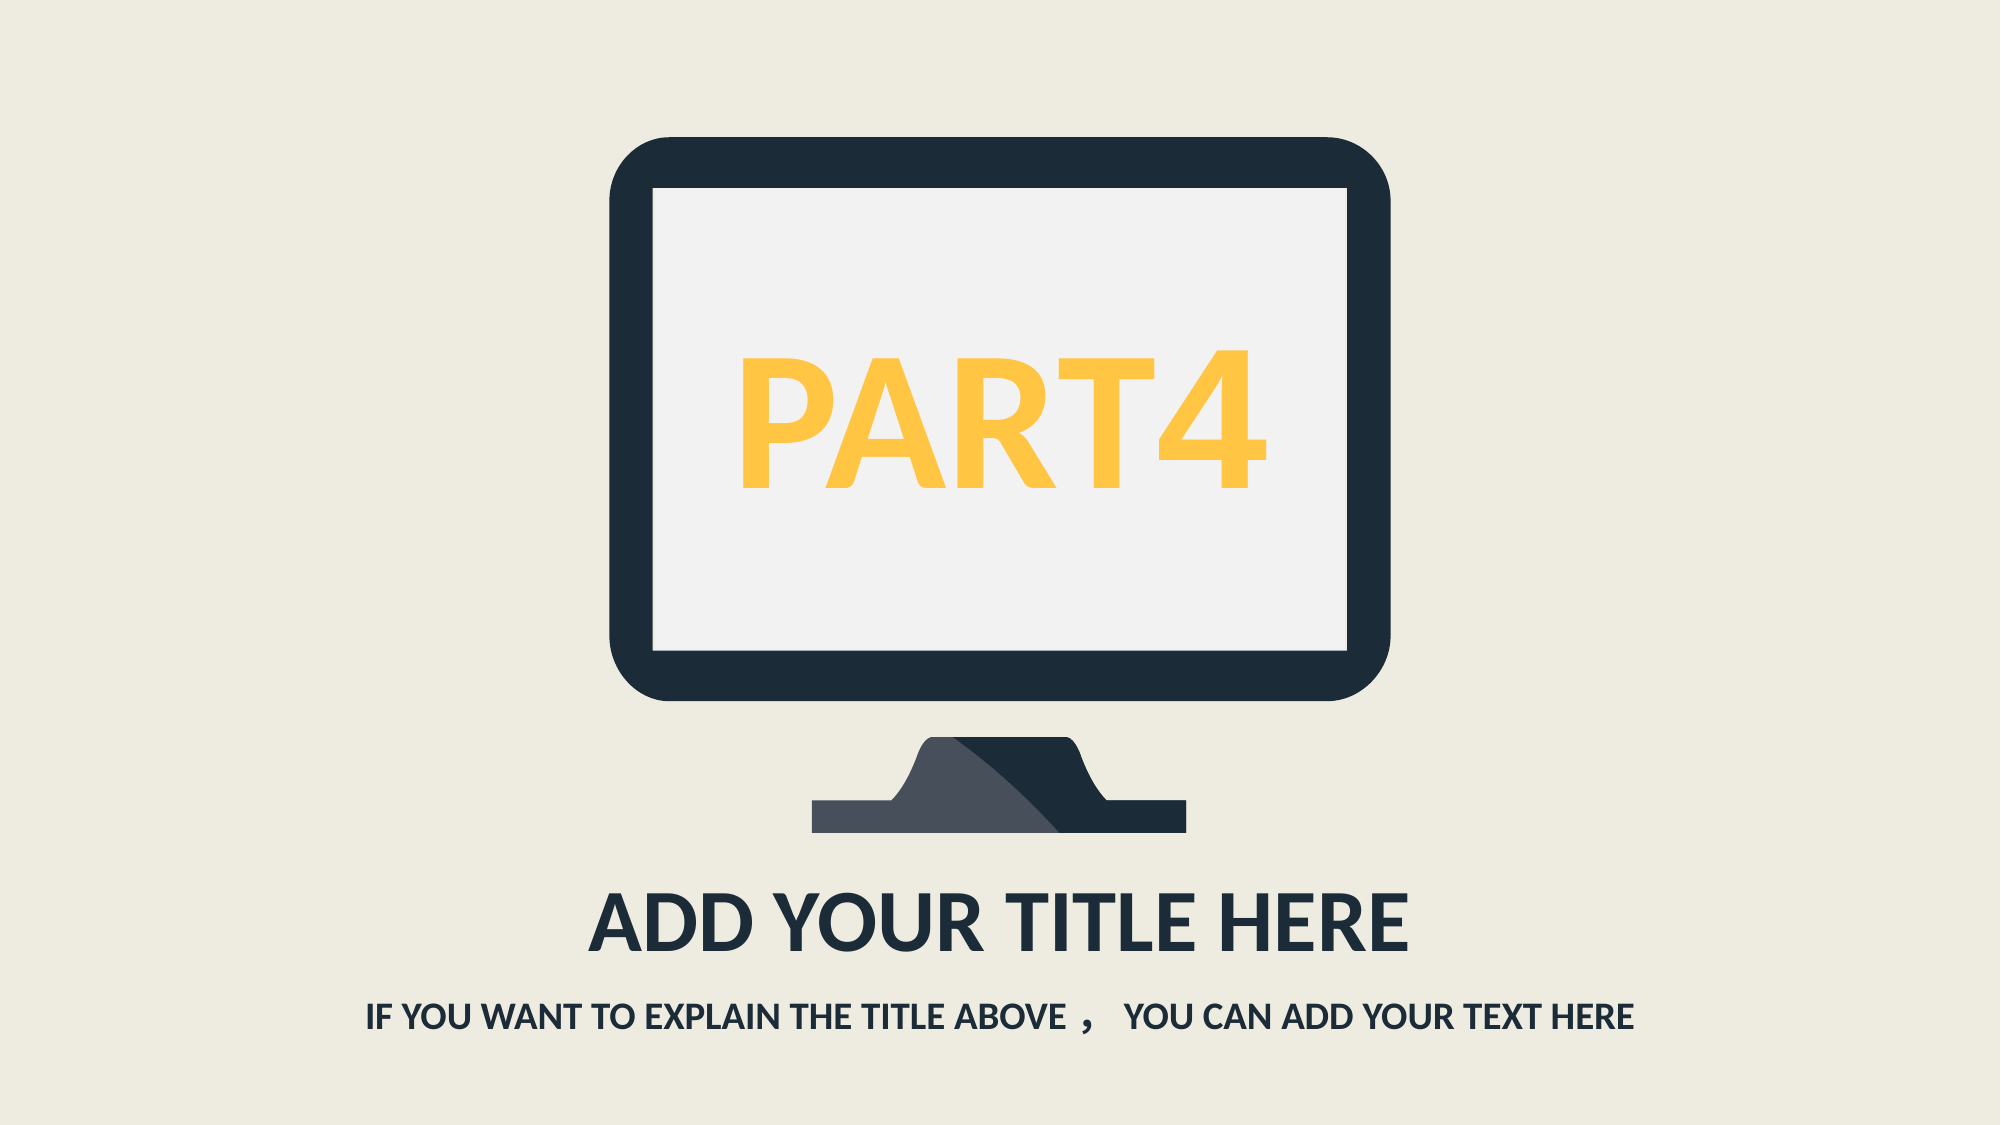

PART4
ADD YOUR TITLE HERE
IF YOU WANT TO EXPLAIN THE TITLE ABOVE，YOU CAN ADD YOUR TEXT HERE